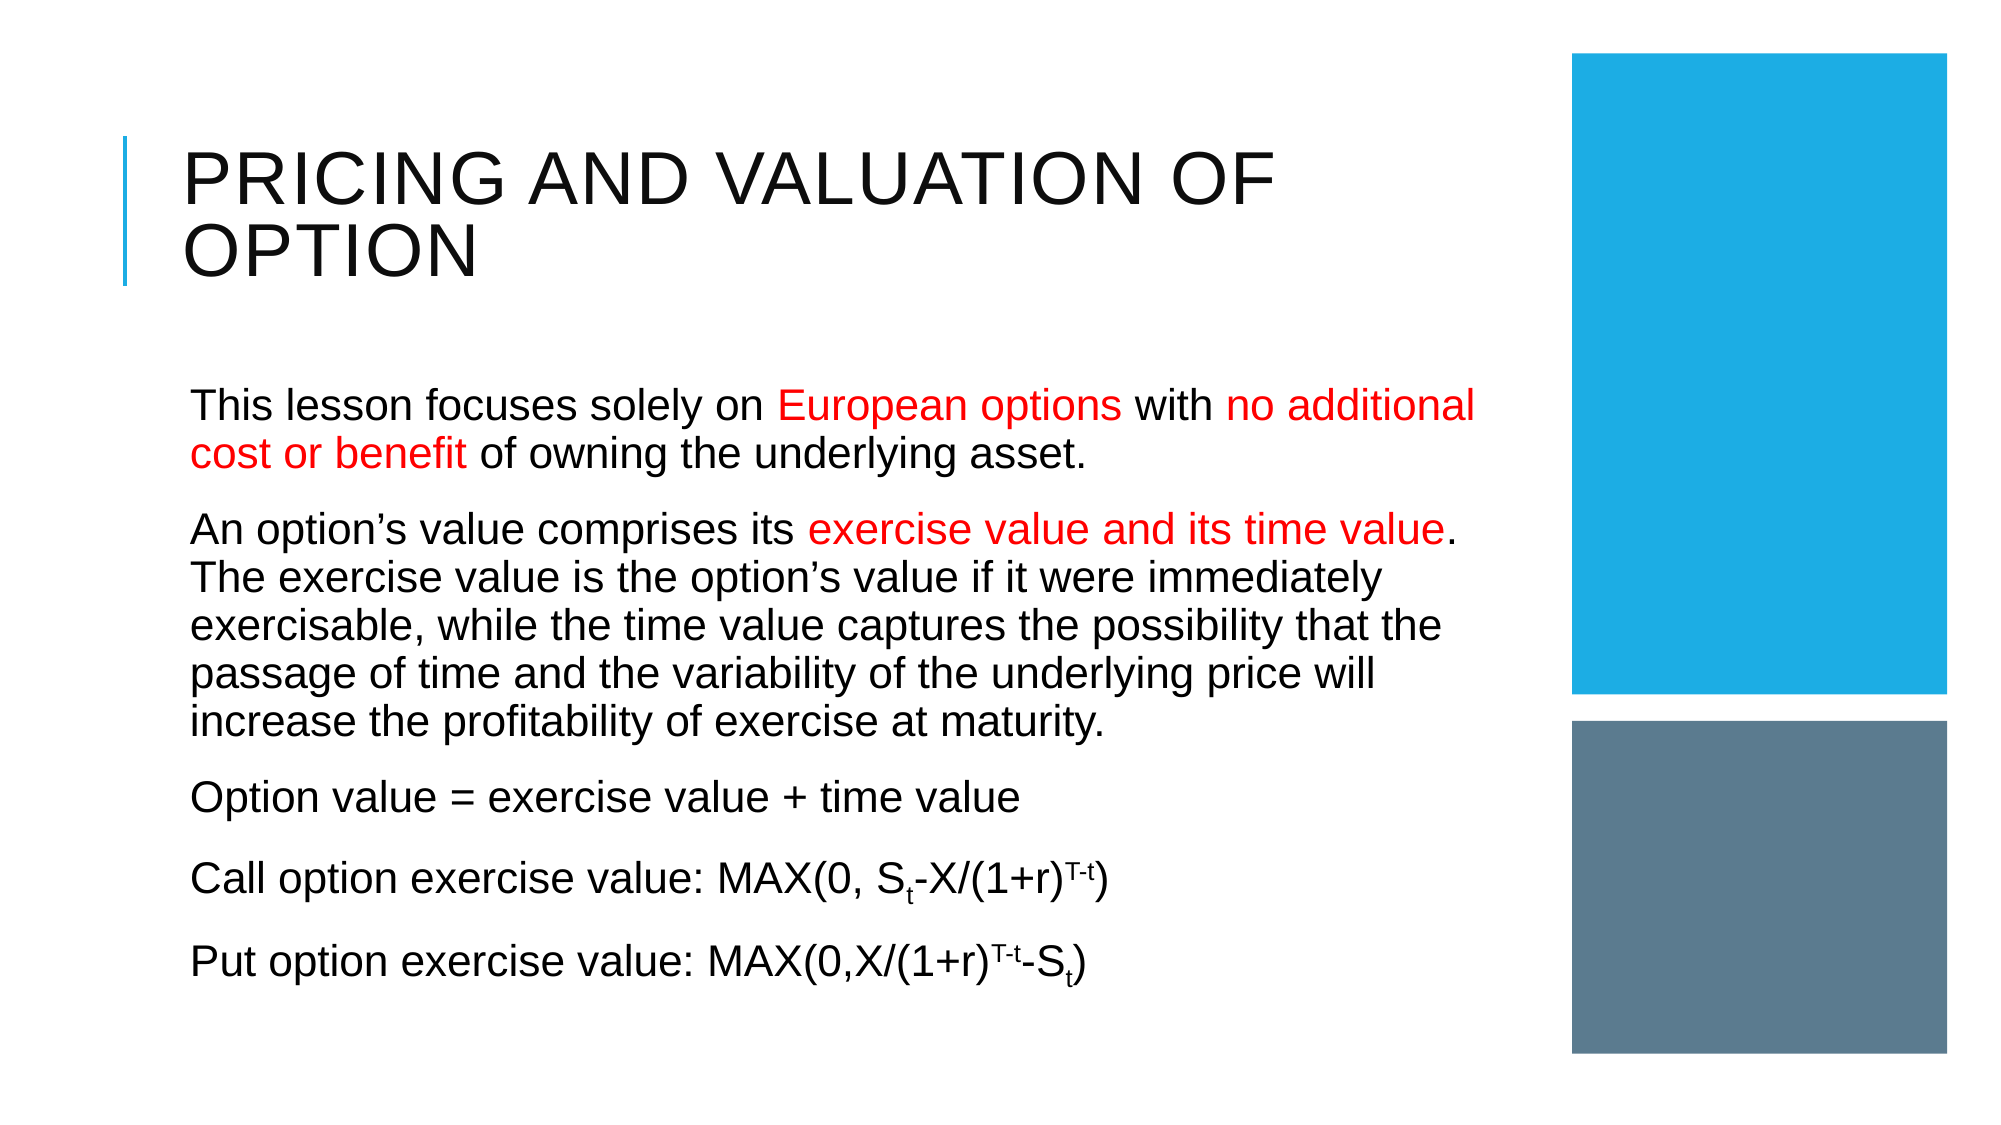

# Pricing and valuation of option
This lesson focuses solely on European options with no additional cost or benefit of owning the underlying asset.
An option’s value comprises its exercise value and its time value. The exercise value is the option’s value if it were immediately exercisable, while the time value captures the possibility that the passage of time and the variability of the underlying price will increase the profitability of exercise at maturity.
Option value = exercise value + time value
Call option exercise value: MAX(0, St-X/(1+r)T-t)
Put option exercise value: MAX(0,X/(1+r)T-t-St)